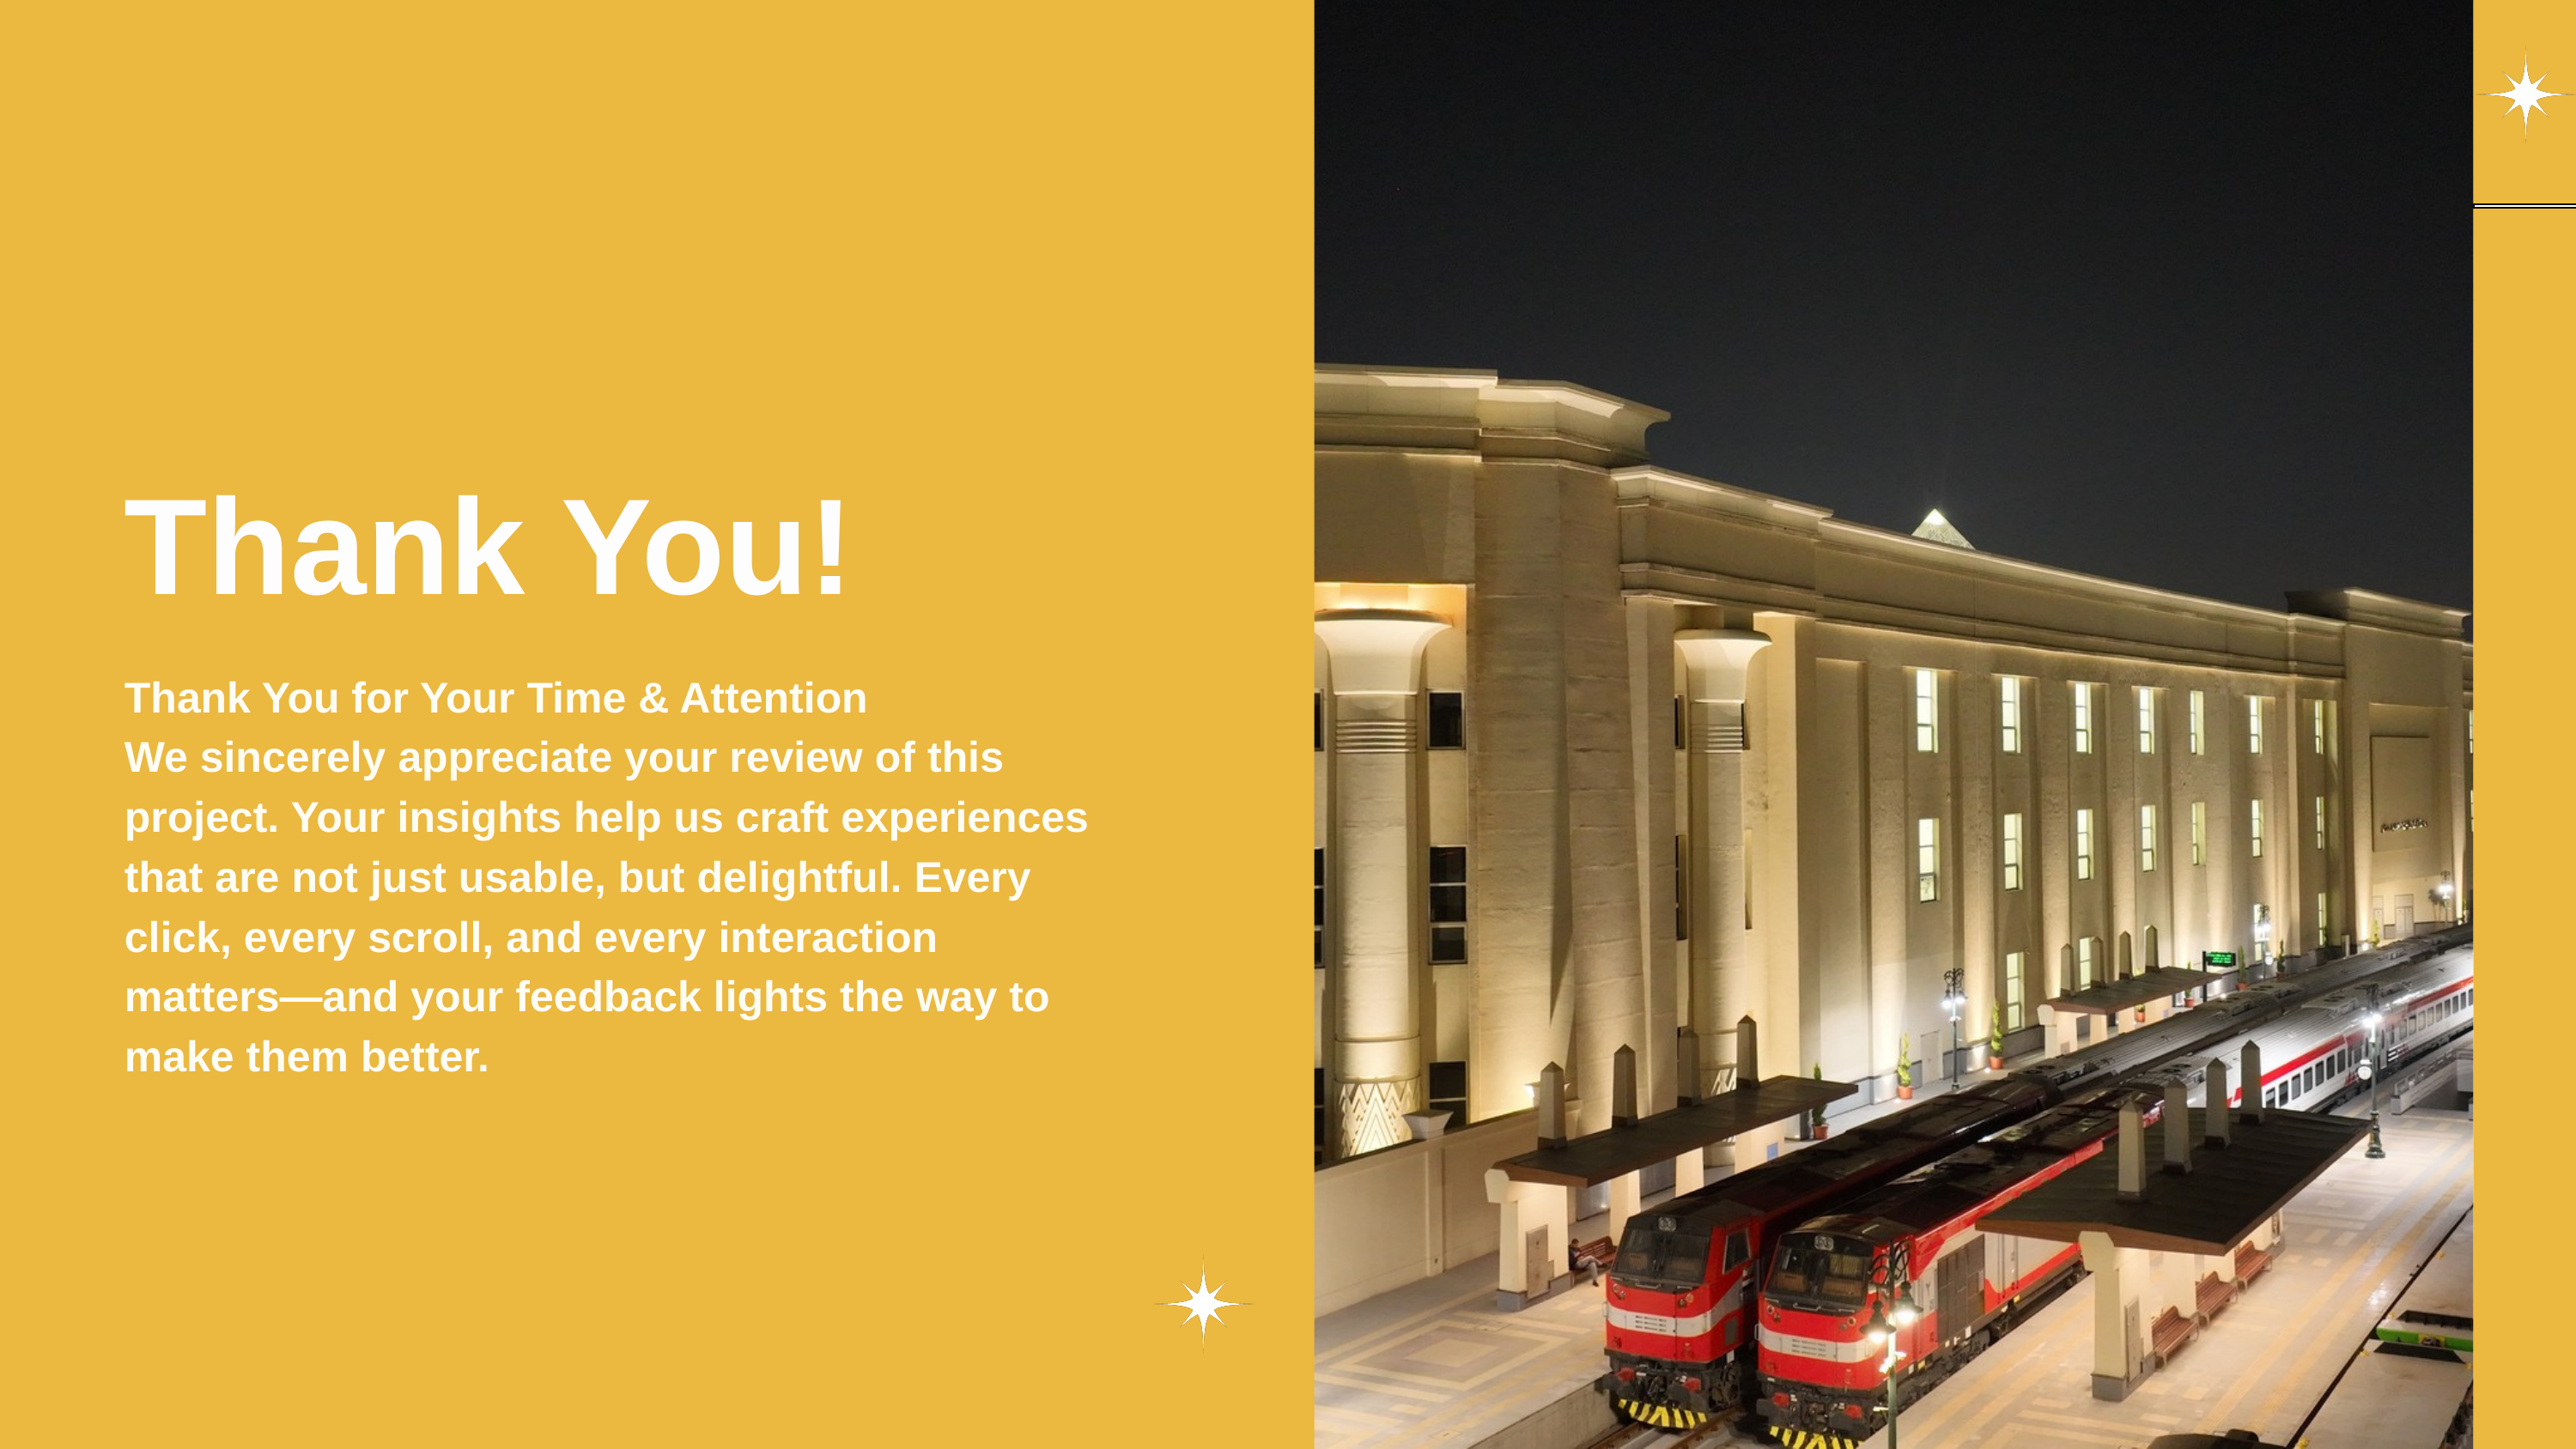

Thank You!
Thank You for Your Time & Attention
We sincerely appreciate your review of this project. Your insights help us craft experiences that are not just usable, but delightful. Every click, every scroll, and every interaction matters—and your feedback lights the way to make them better.